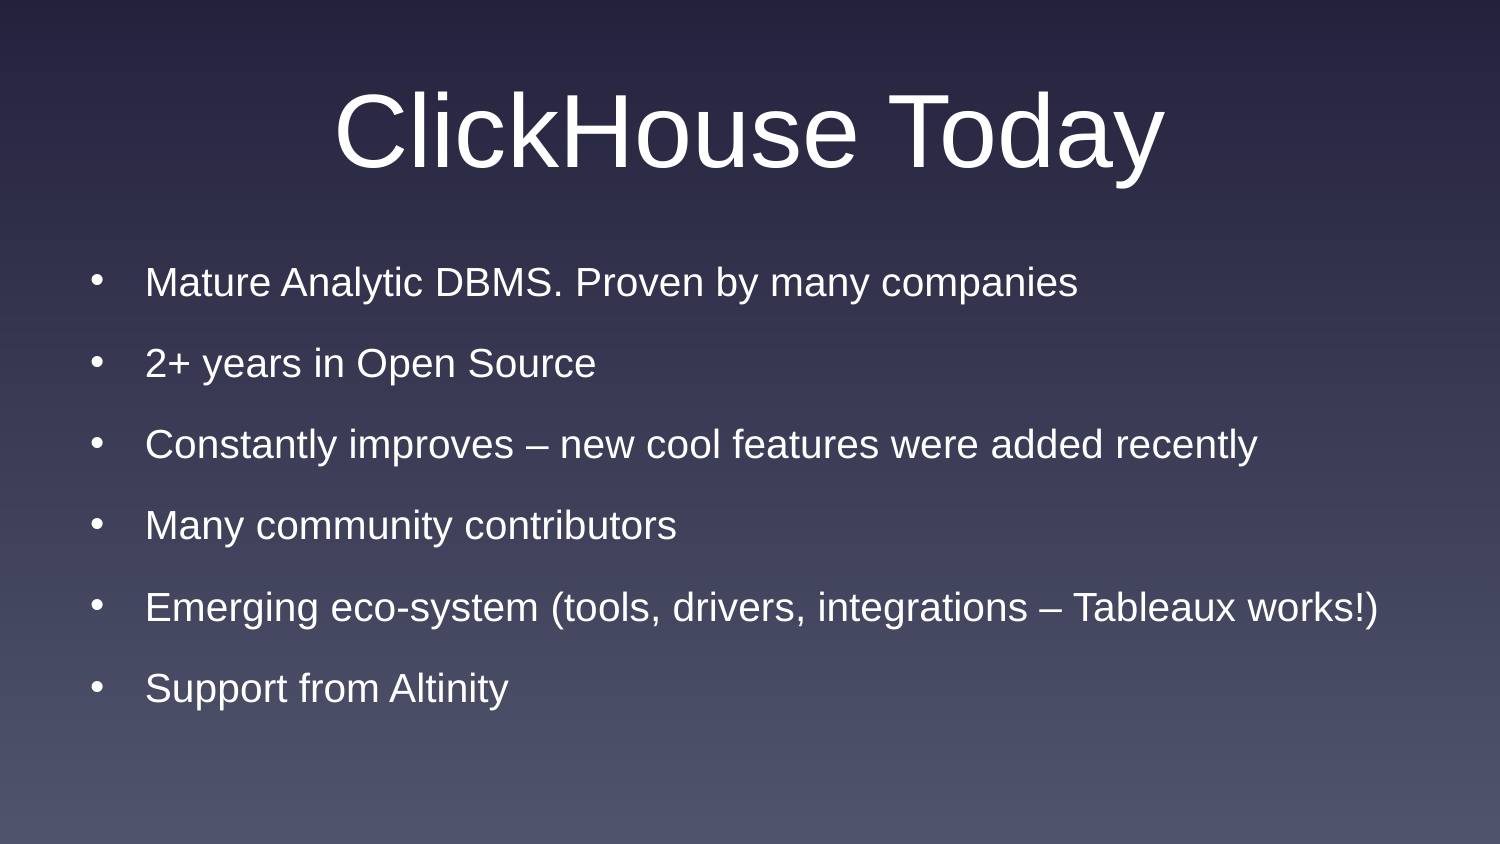

# ClickHouse Today
Mature Analytic DBMS. Proven by many companies
2+ years in Open Source
Constantly improves – new cool features were added recently
Many community contributors
Emerging eco-system (tools, drivers, integrations – Tableaux works!)
Support from Altinity